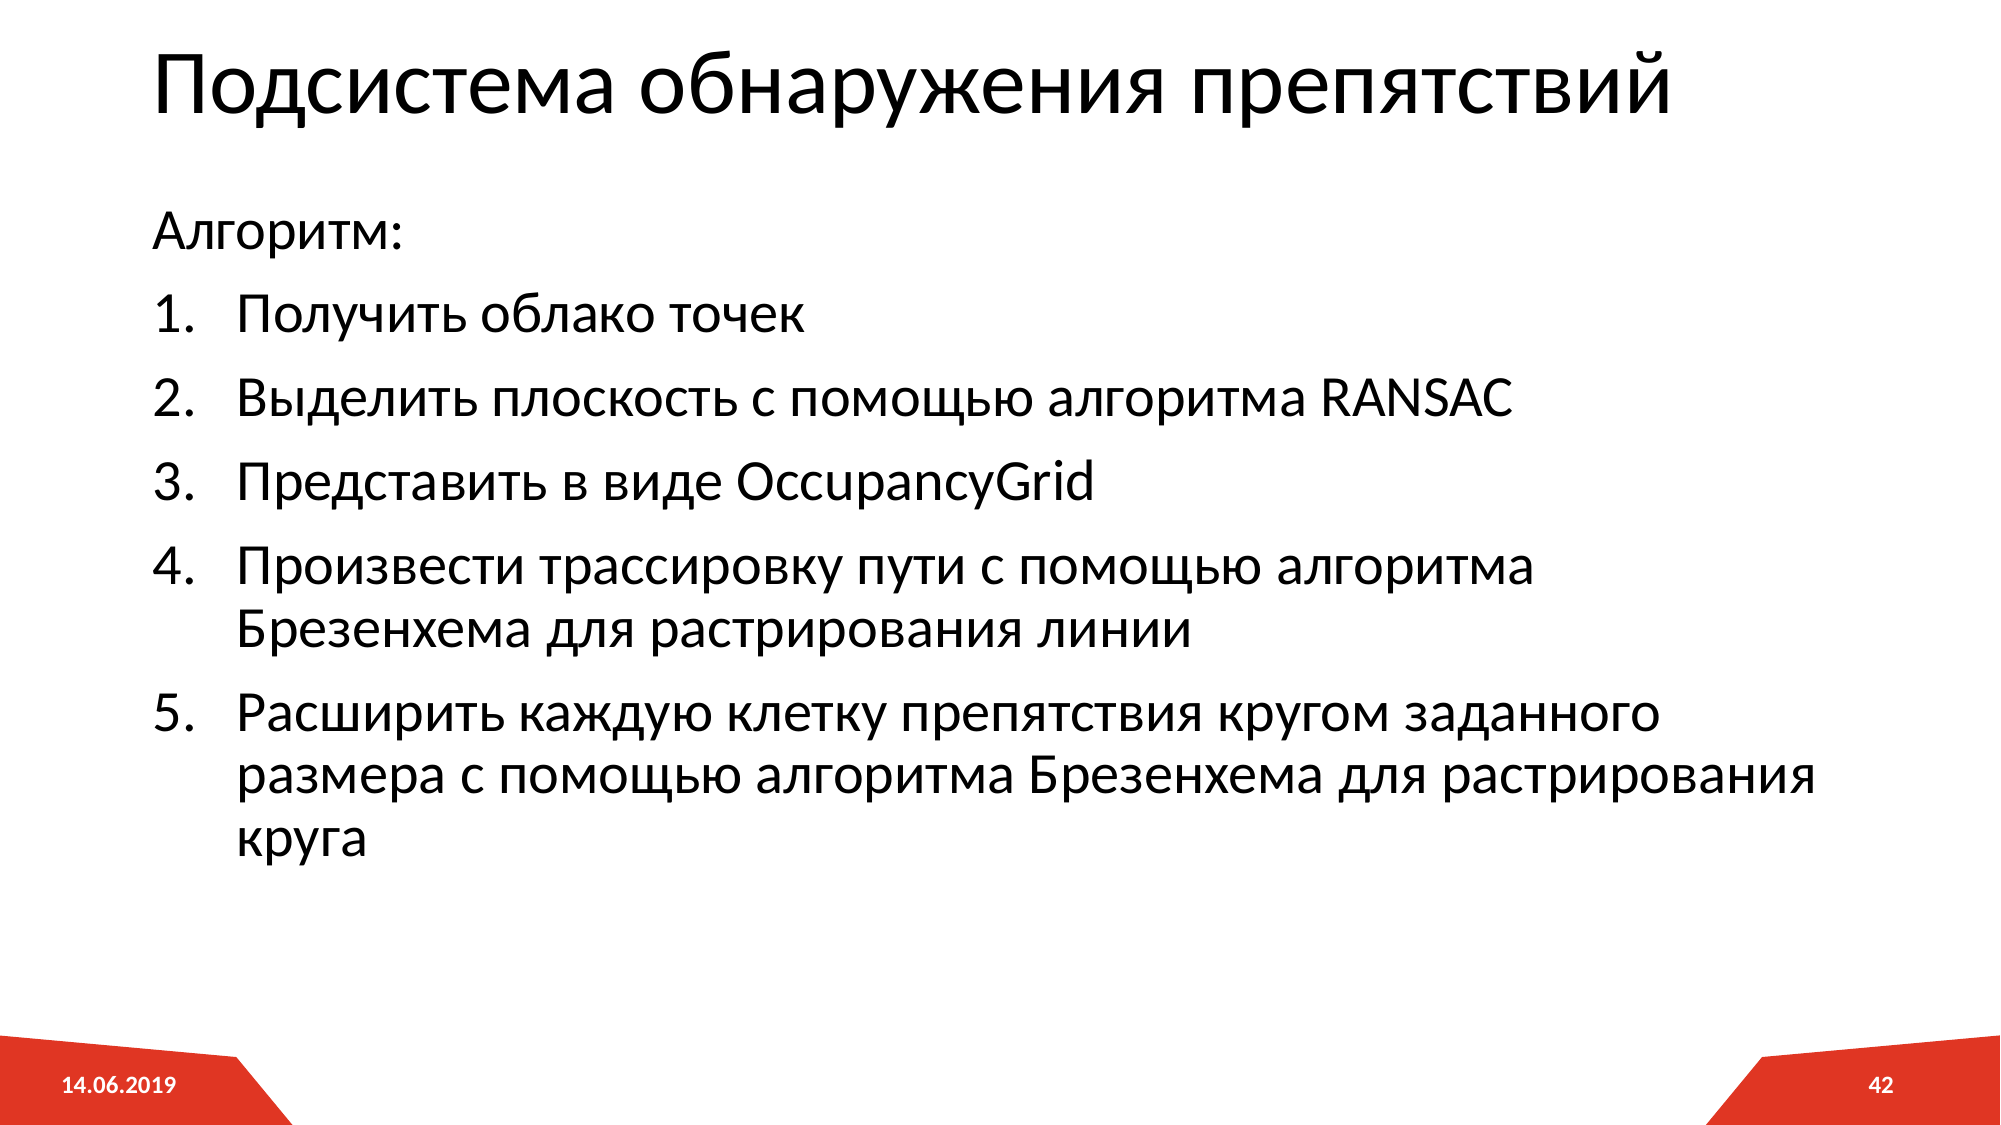

# Подсистема обнаружения препятствий
Алгоритм:
Получить облако точек
Выделить плоскость с помощью алгоритма RANSAC
Представить в виде OccupancyGrid
Произвести трассировку пути с помощью алгоритма  Брезенхема для растрирования линии
Расширить каждую клетку препятствия кругом заданного размера с помощью алгоритма Брезенхема для растрирования круга
42
14.06.2019